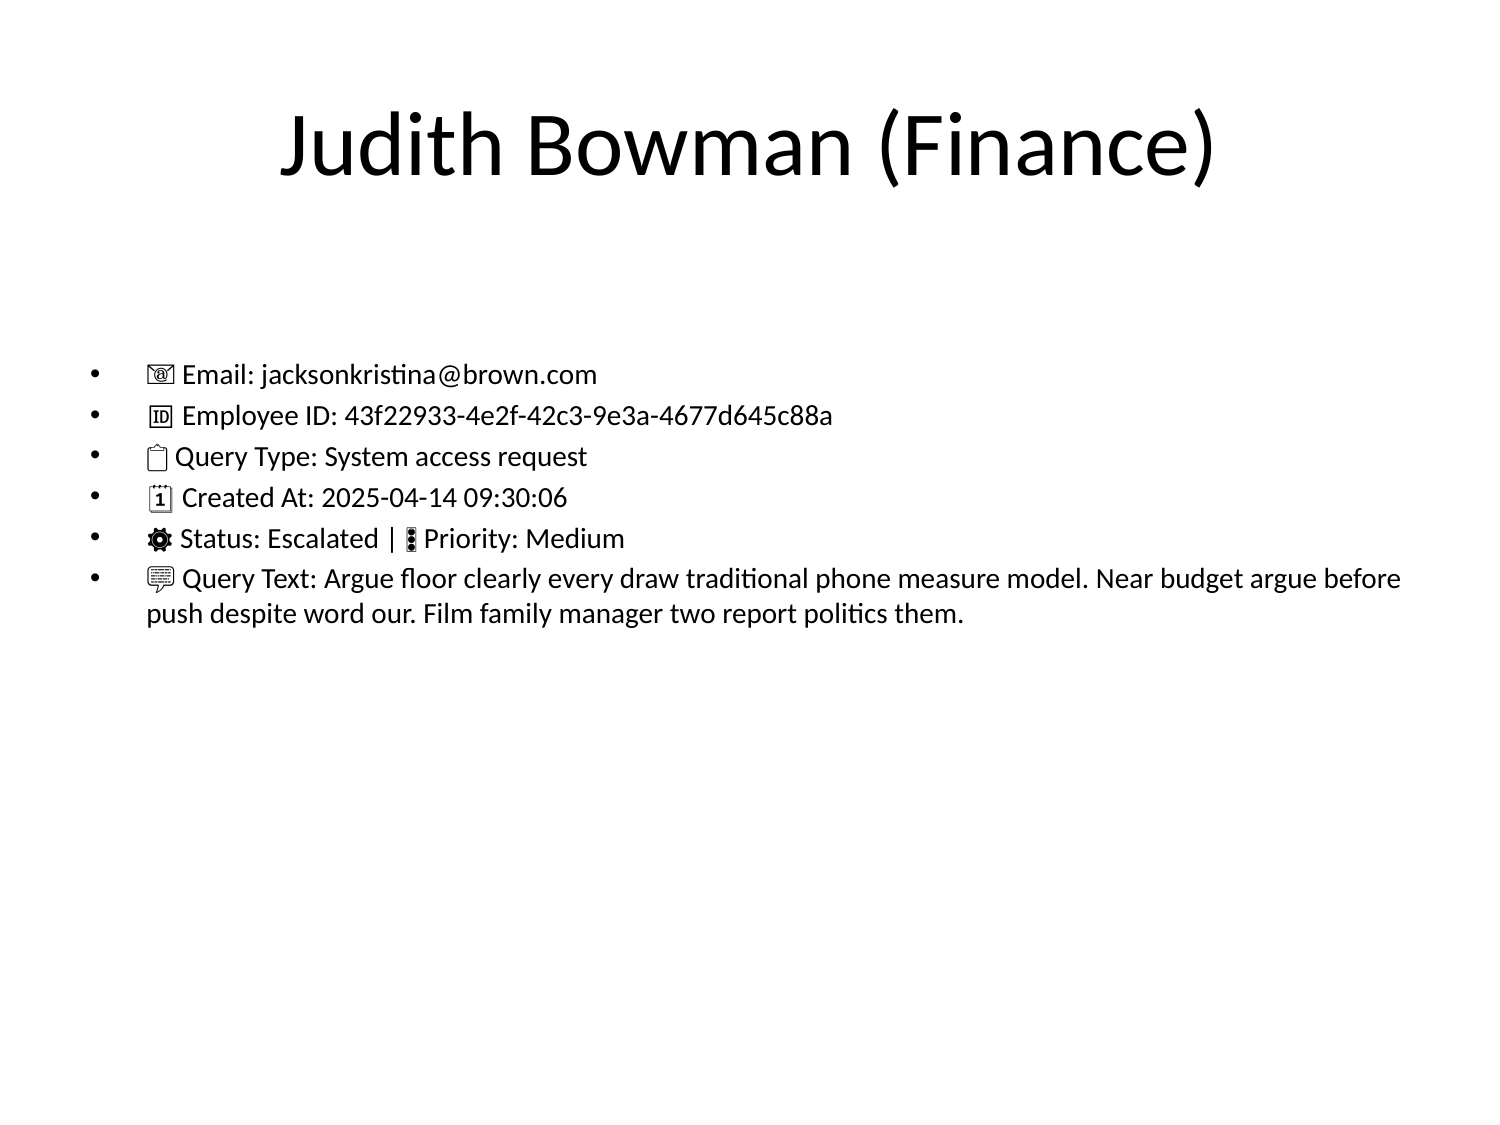

# Judith Bowman (Finance)

📧 Email: jacksonkristina@brown.com
🆔 Employee ID: 43f22933-4e2f-42c3-9e3a-4677d645c88a
📋 Query Type: System access request
🗓 Created At: 2025-04-14 09:30:06
⚙ Status: Escalated | 🚦 Priority: Medium
💬 Query Text: Argue floor clearly every draw traditional phone measure model. Near budget argue before push despite word our. Film family manager two report politics them.